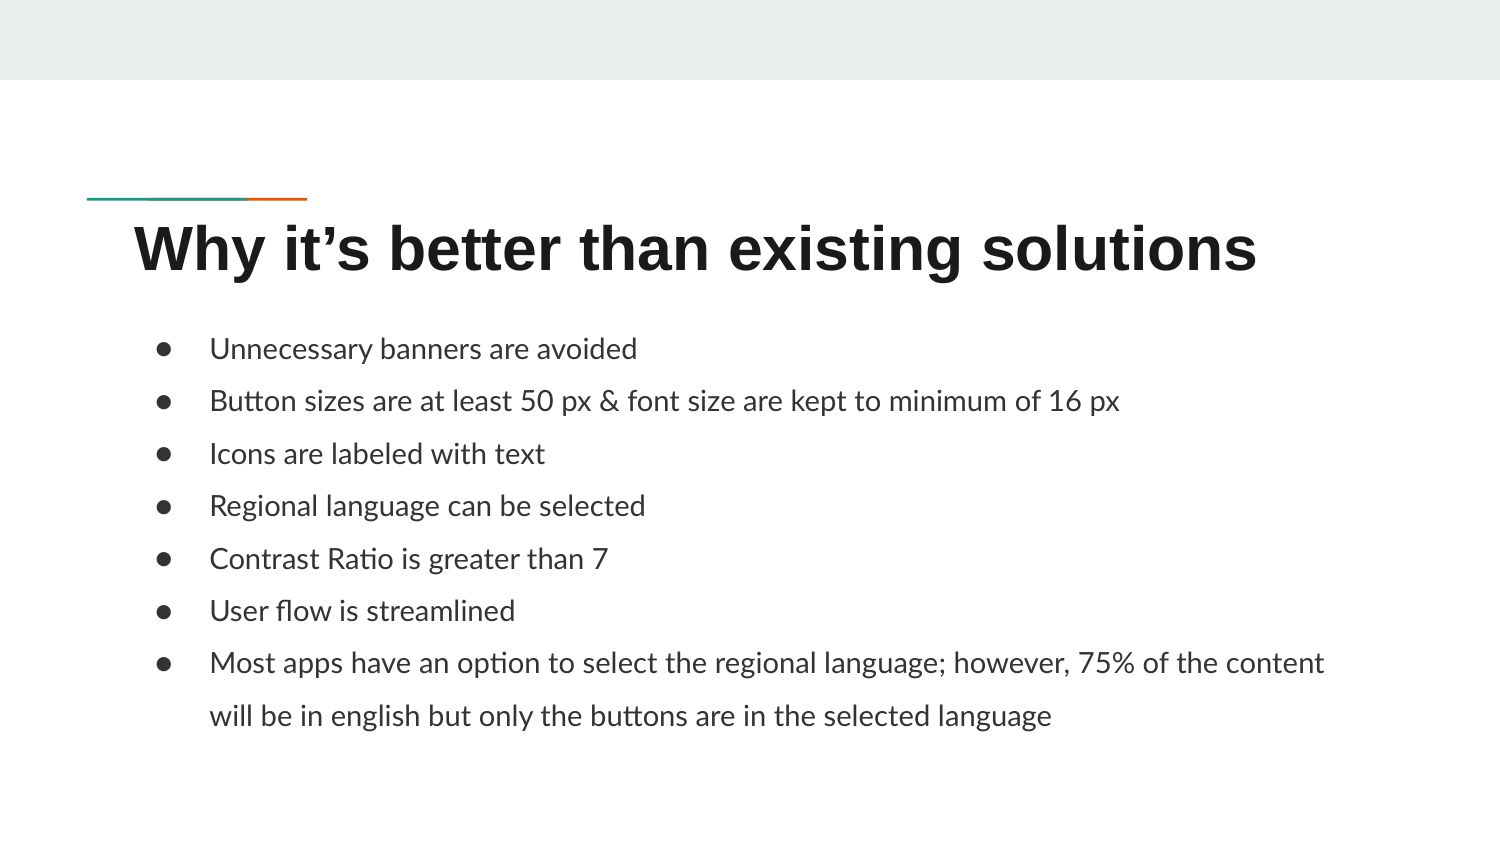

# Why it’s better than existing solutions
Unnecessary banners are avoided
Button sizes are at least 50 px & font size are kept to minimum of 16 px
Icons are labeled with text
Regional language can be selected
Contrast Ratio is greater than 7
User flow is streamlined
Most apps have an option to select the regional language; however, 75% of the content will be in english but only the buttons are in the selected language